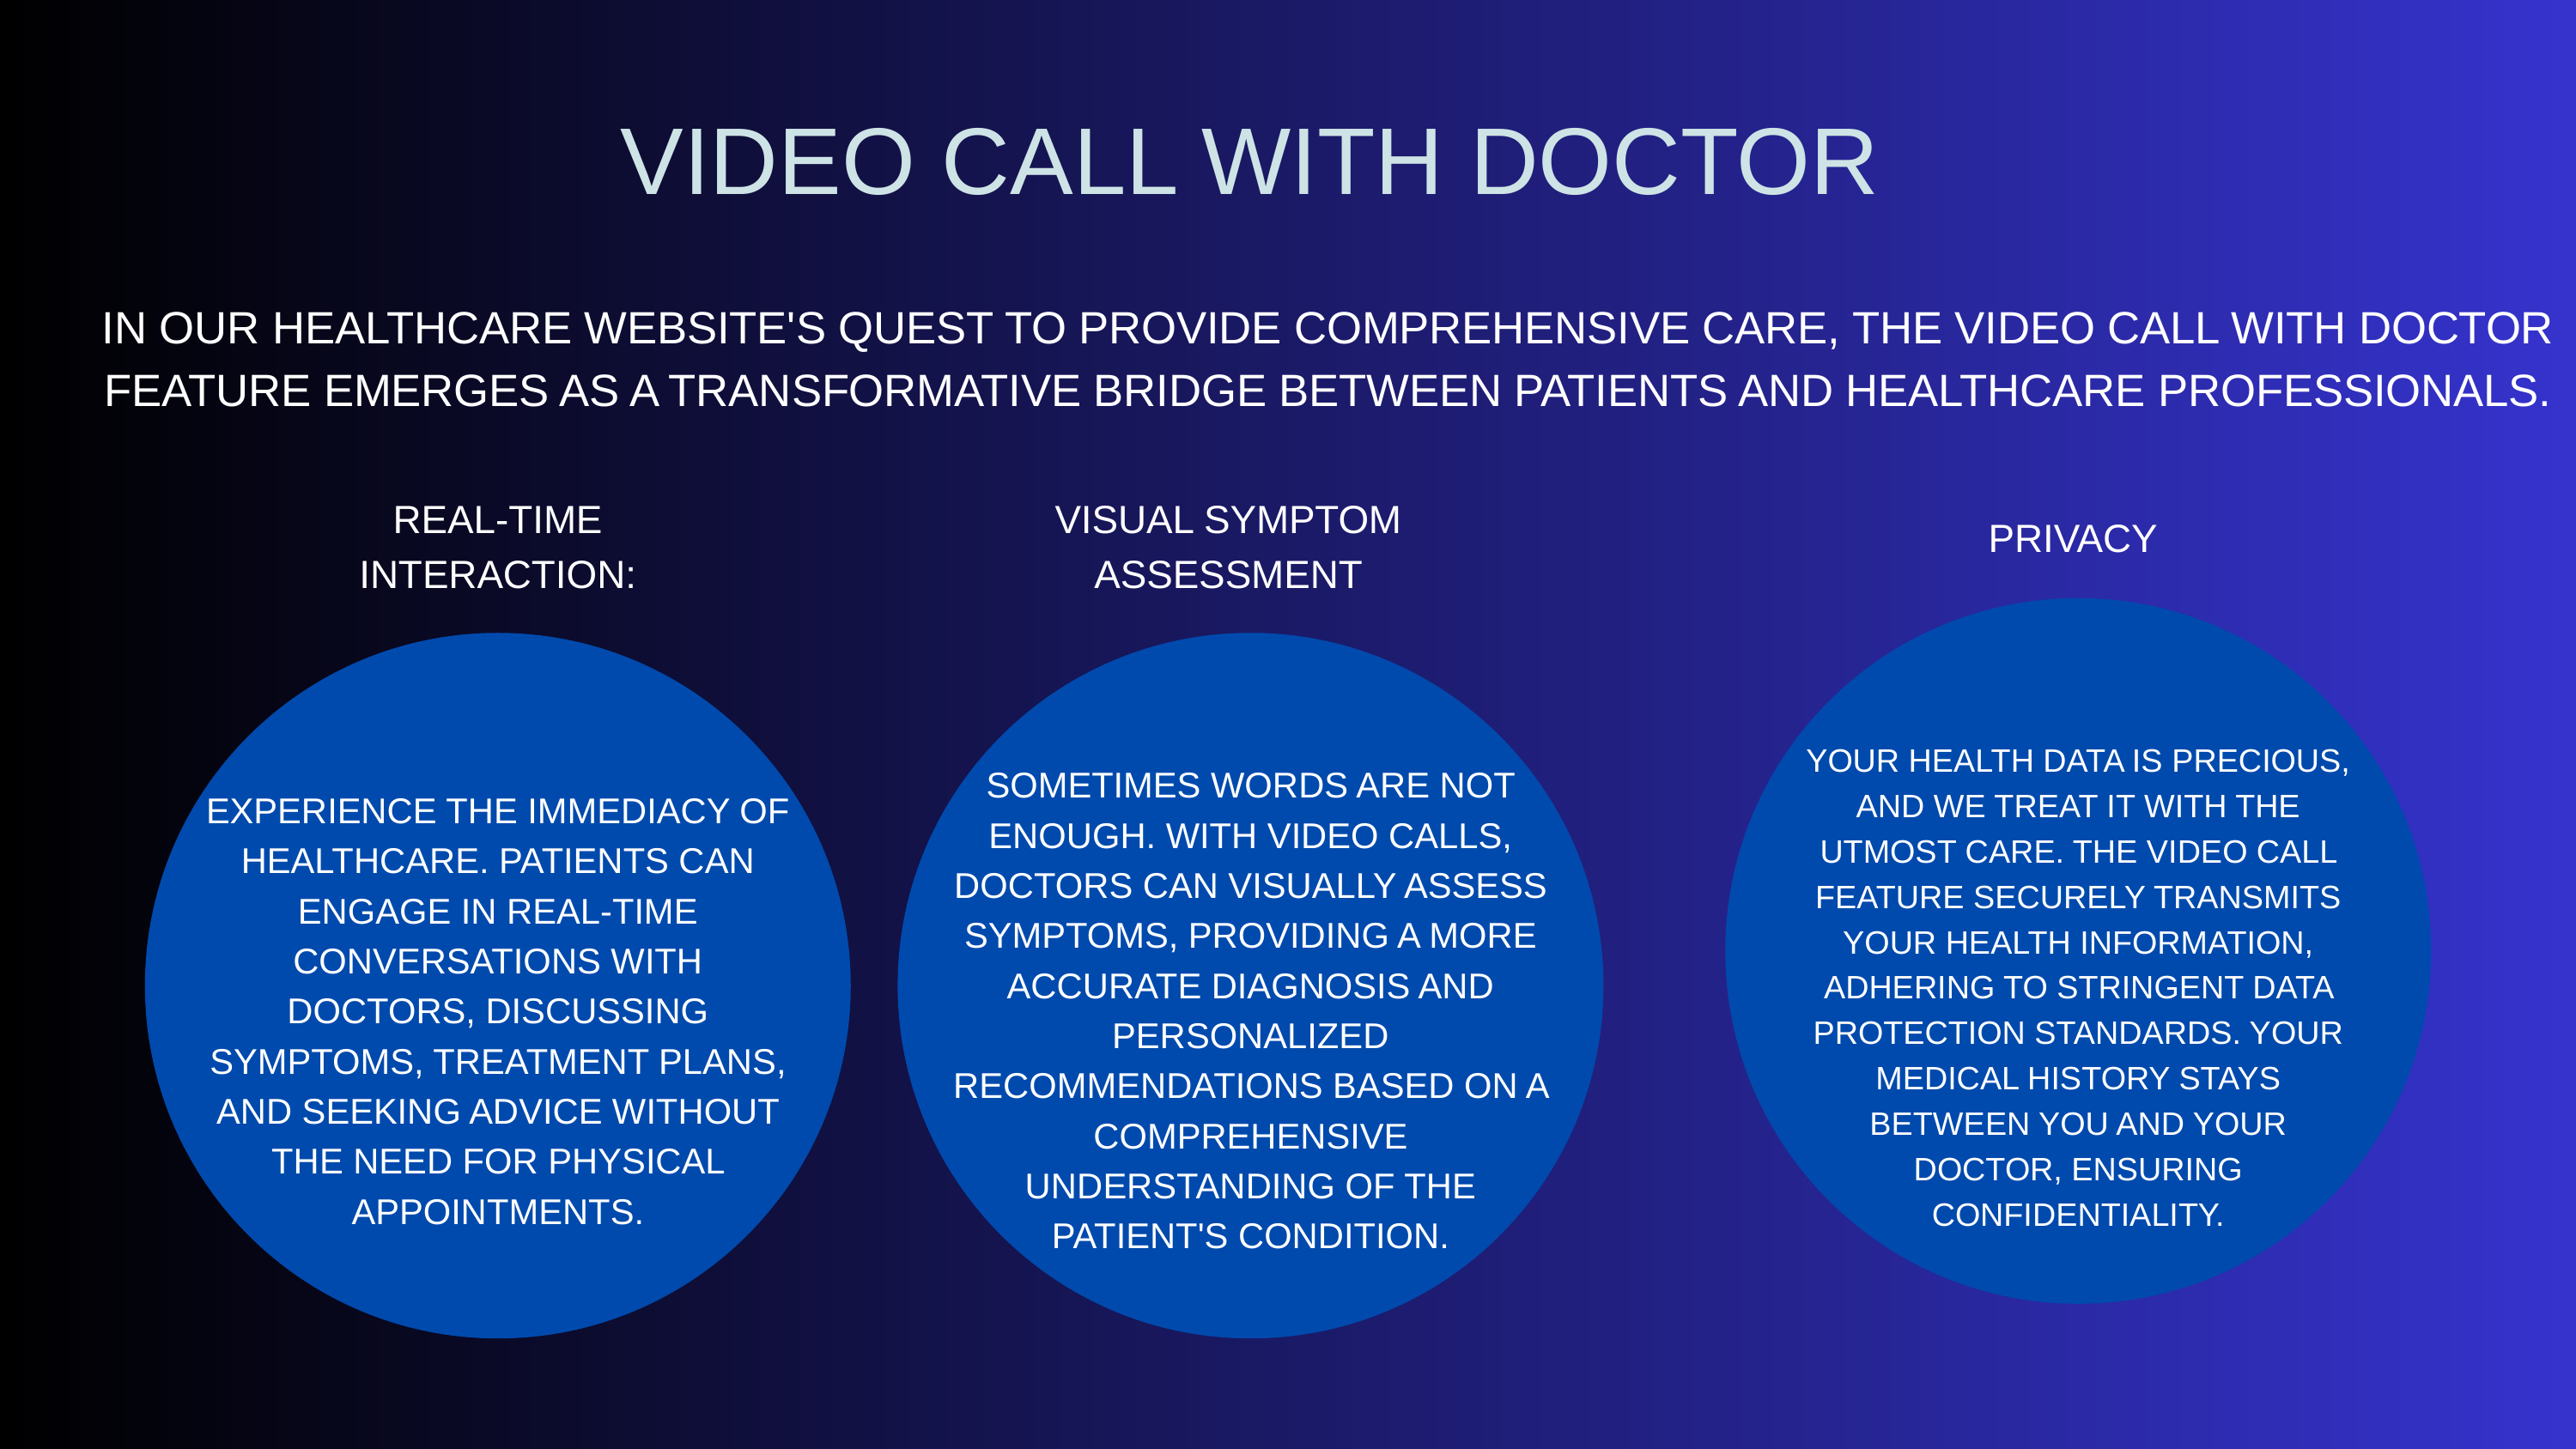

VIDEO CALL WITH DOCTOR
IN OUR HEALTHCARE WEBSITE'S QUEST TO PROVIDE COMPREHENSIVE CARE, THE VIDEO CALL WITH DOCTOR FEATURE EMERGES AS A TRANSFORMATIVE BRIDGE BETWEEN PATIENTS AND HEALTHCARE PROFESSIONALS.
REAL-TIME INTERACTION:
VISUAL SYMPTOM ASSESSMENT
PRIVACY

YOUR HEALTH DATA IS PRECIOUS, AND WE TREAT IT WITH THE UTMOST CARE. THE VIDEO CALL FEATURE SECURELY TRANSMITS YOUR HEALTH INFORMATION, ADHERING TO STRINGENT DATA PROTECTION STANDARDS. YOUR MEDICAL HISTORY STAYS BETWEEN YOU AND YOUR DOCTOR, ENSURING CONFIDENTIALITY.
SOMETIMES WORDS ARE NOT ENOUGH. WITH VIDEO CALLS, DOCTORS CAN VISUALLY ASSESS SYMPTOMS, PROVIDING A MORE ACCURATE DIAGNOSIS AND PERSONALIZED RECOMMENDATIONS BASED ON A COMPREHENSIVE UNDERSTANDING OF THE PATIENT'S CONDITION.
EXPERIENCE THE IMMEDIACY OF HEALTHCARE. PATIENTS CAN ENGAGE IN REAL-TIME CONVERSATIONS WITH DOCTORS, DISCUSSING SYMPTOMS, TREATMENT PLANS, AND SEEKING ADVICE WITHOUT THE NEED FOR PHYSICAL APPOINTMENTS.